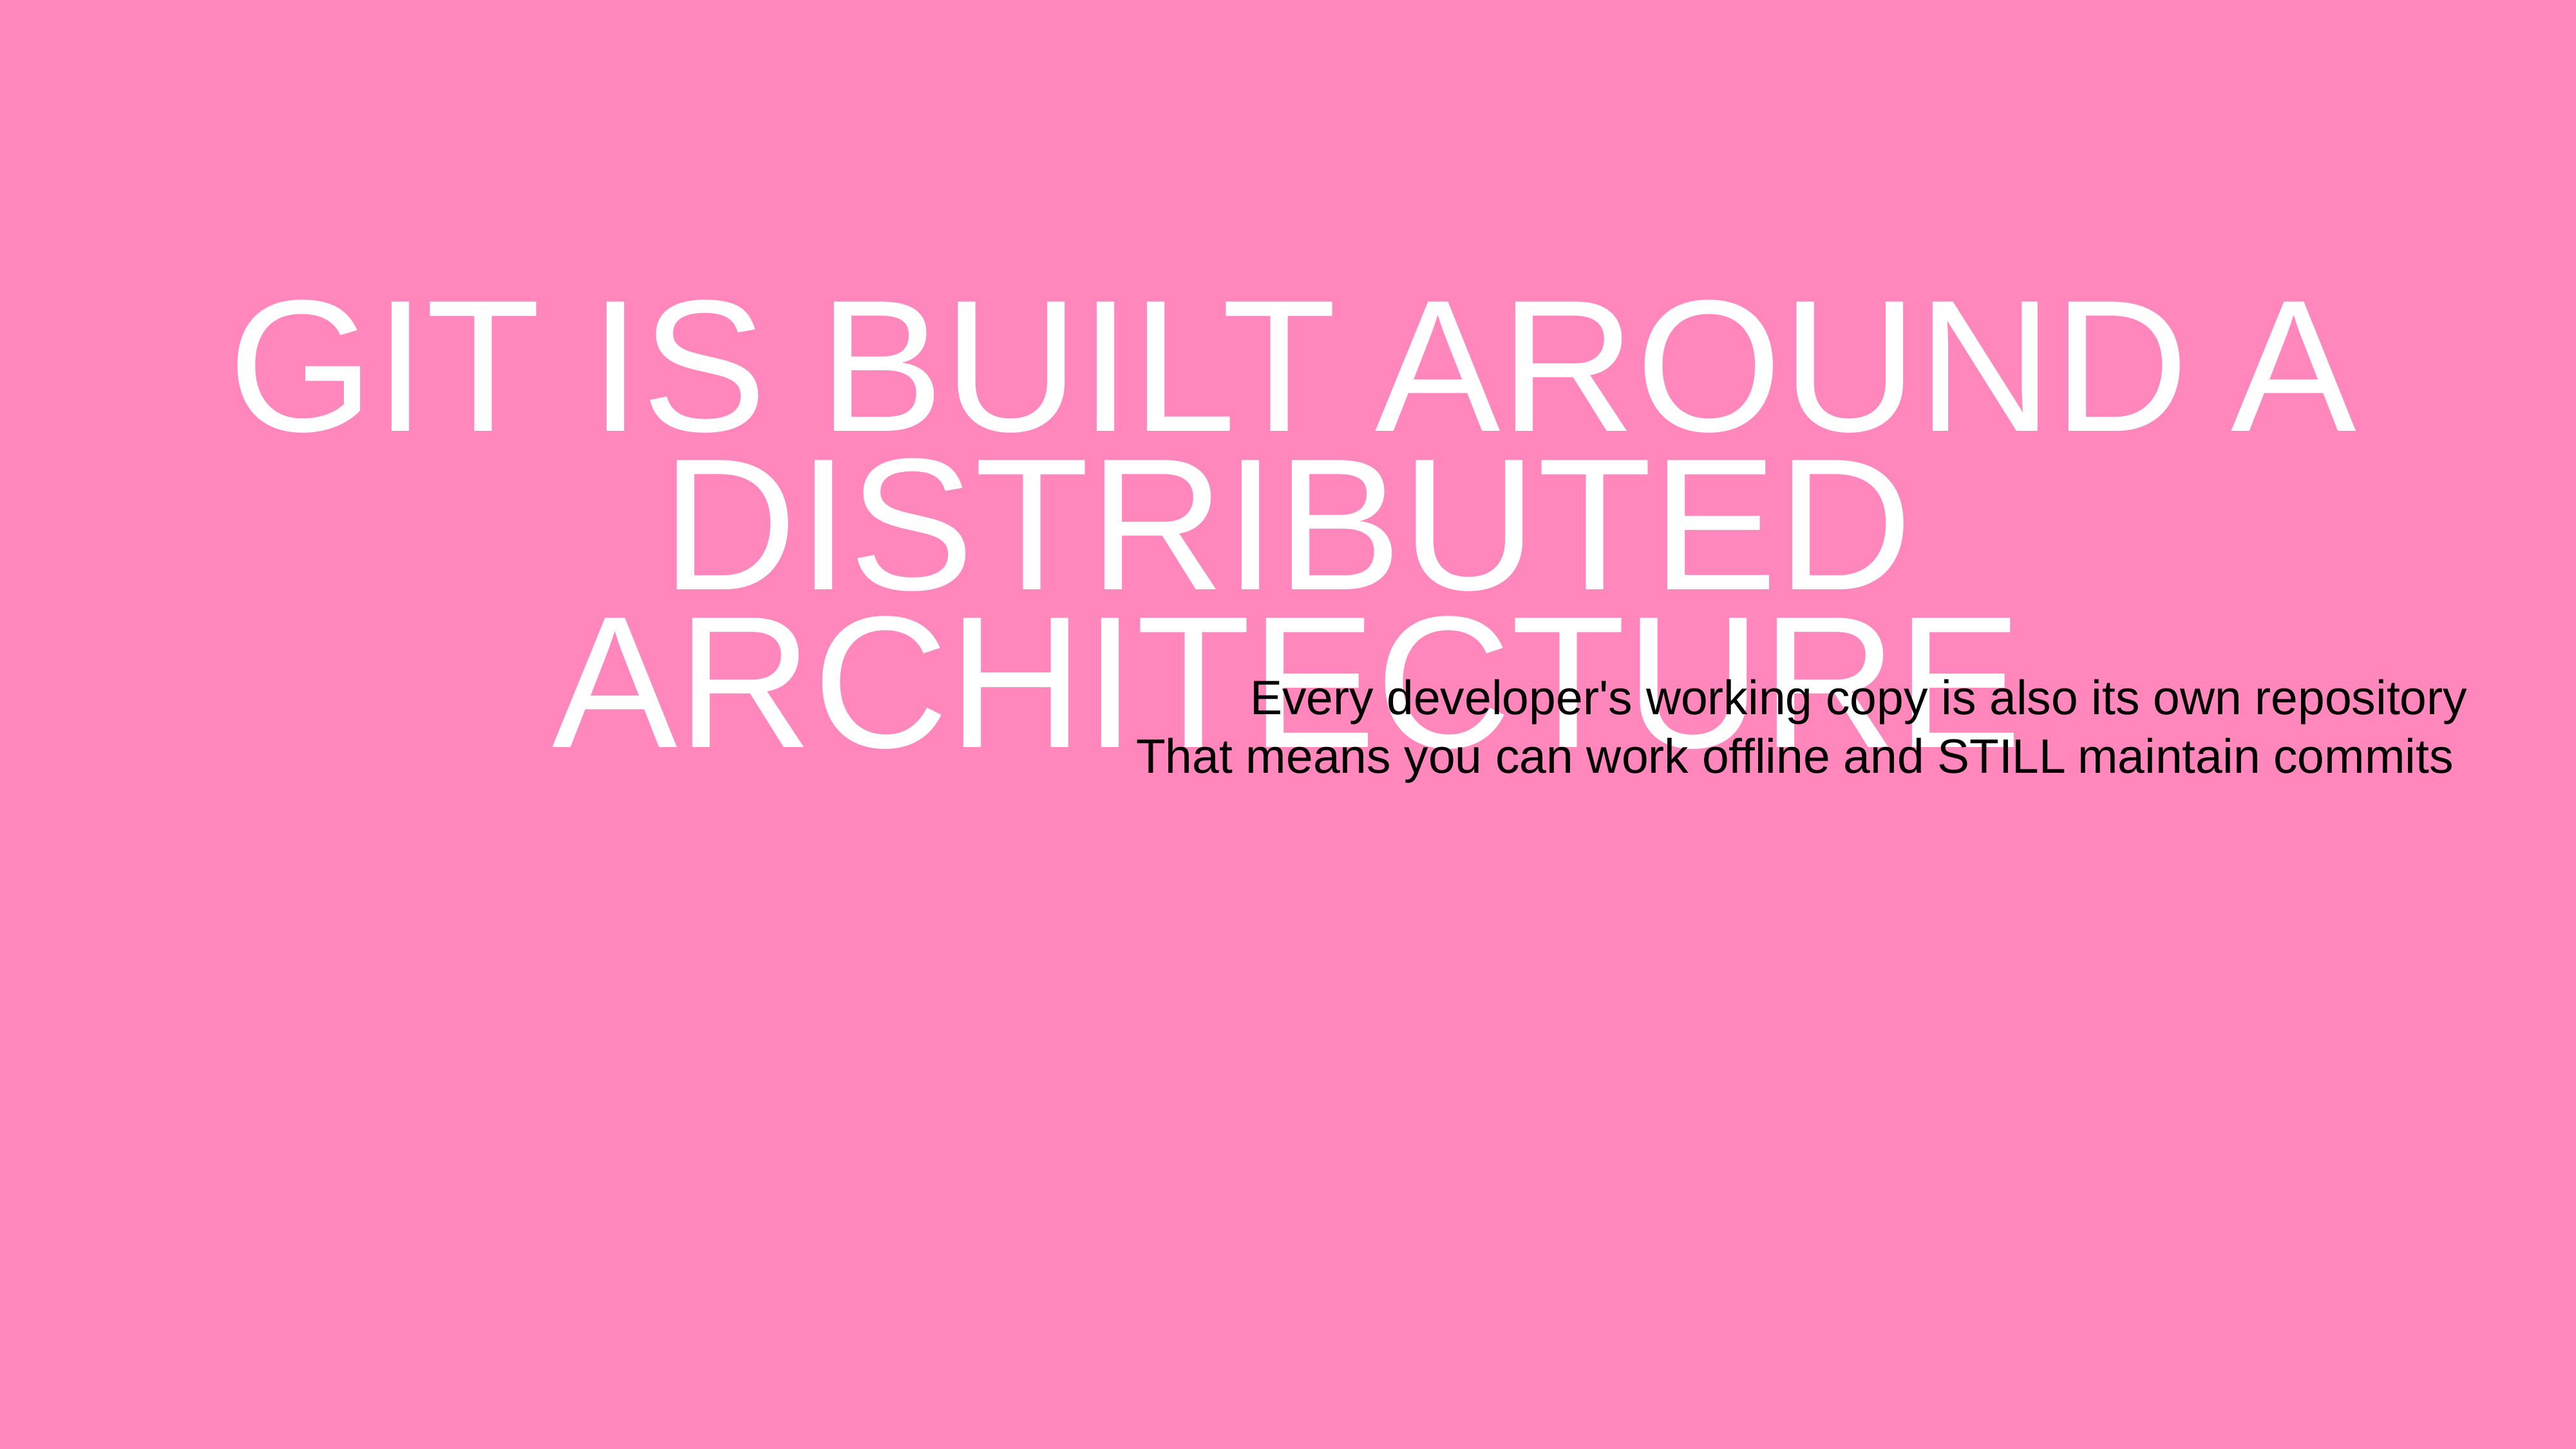

Git is built around a distributed architecture
Every developer's working copy is also its own repository
That means you can work offline and STILL maintain commits